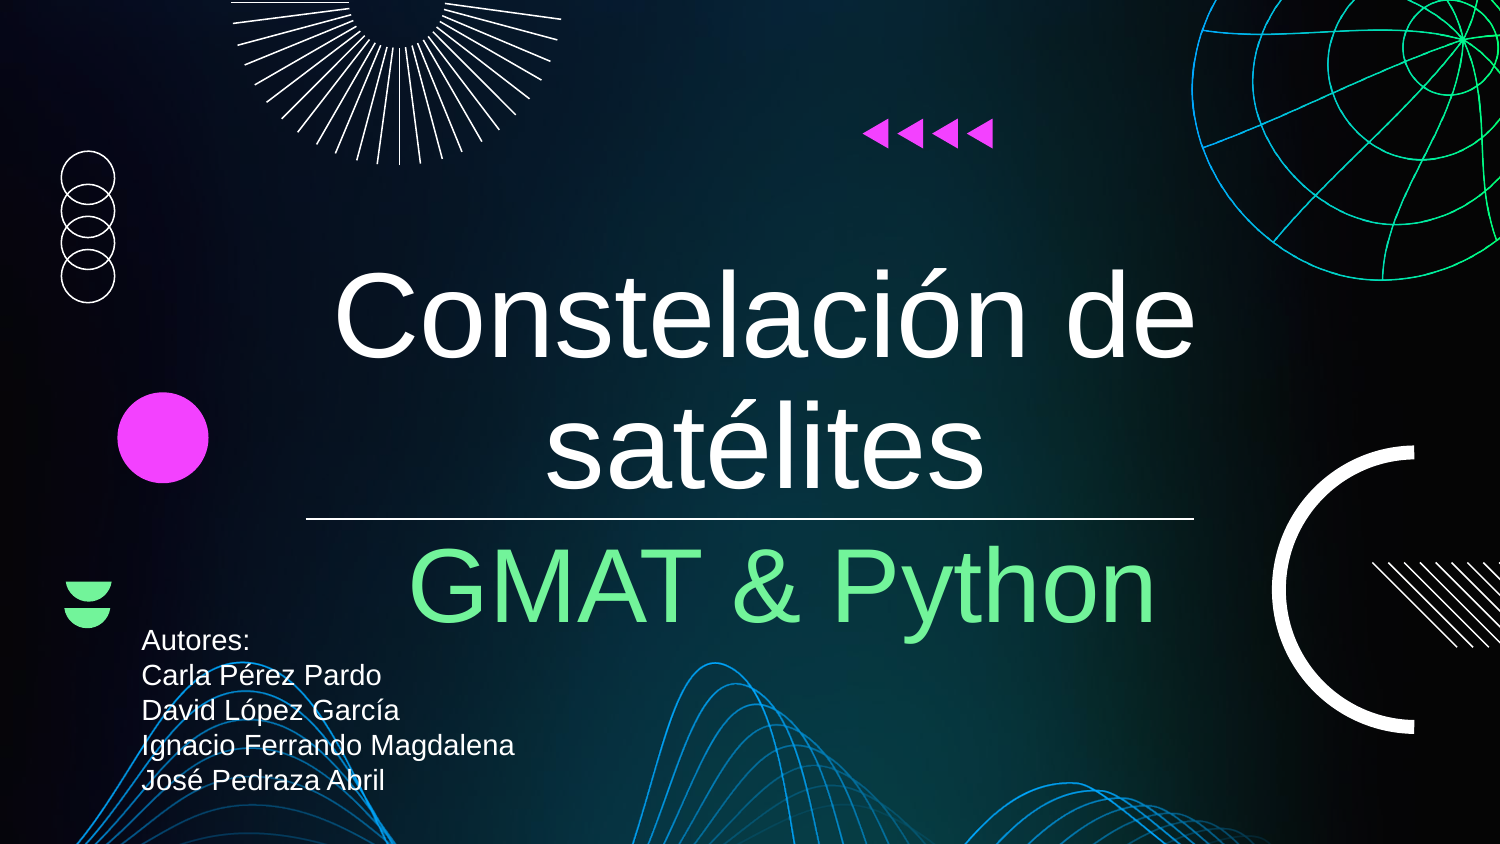

# Constelación de satélites GMAT & Python

Autores:
Carla Pérez Pardo
David López García
Ignacio Ferrando Magdalena
José Pedraza Abril